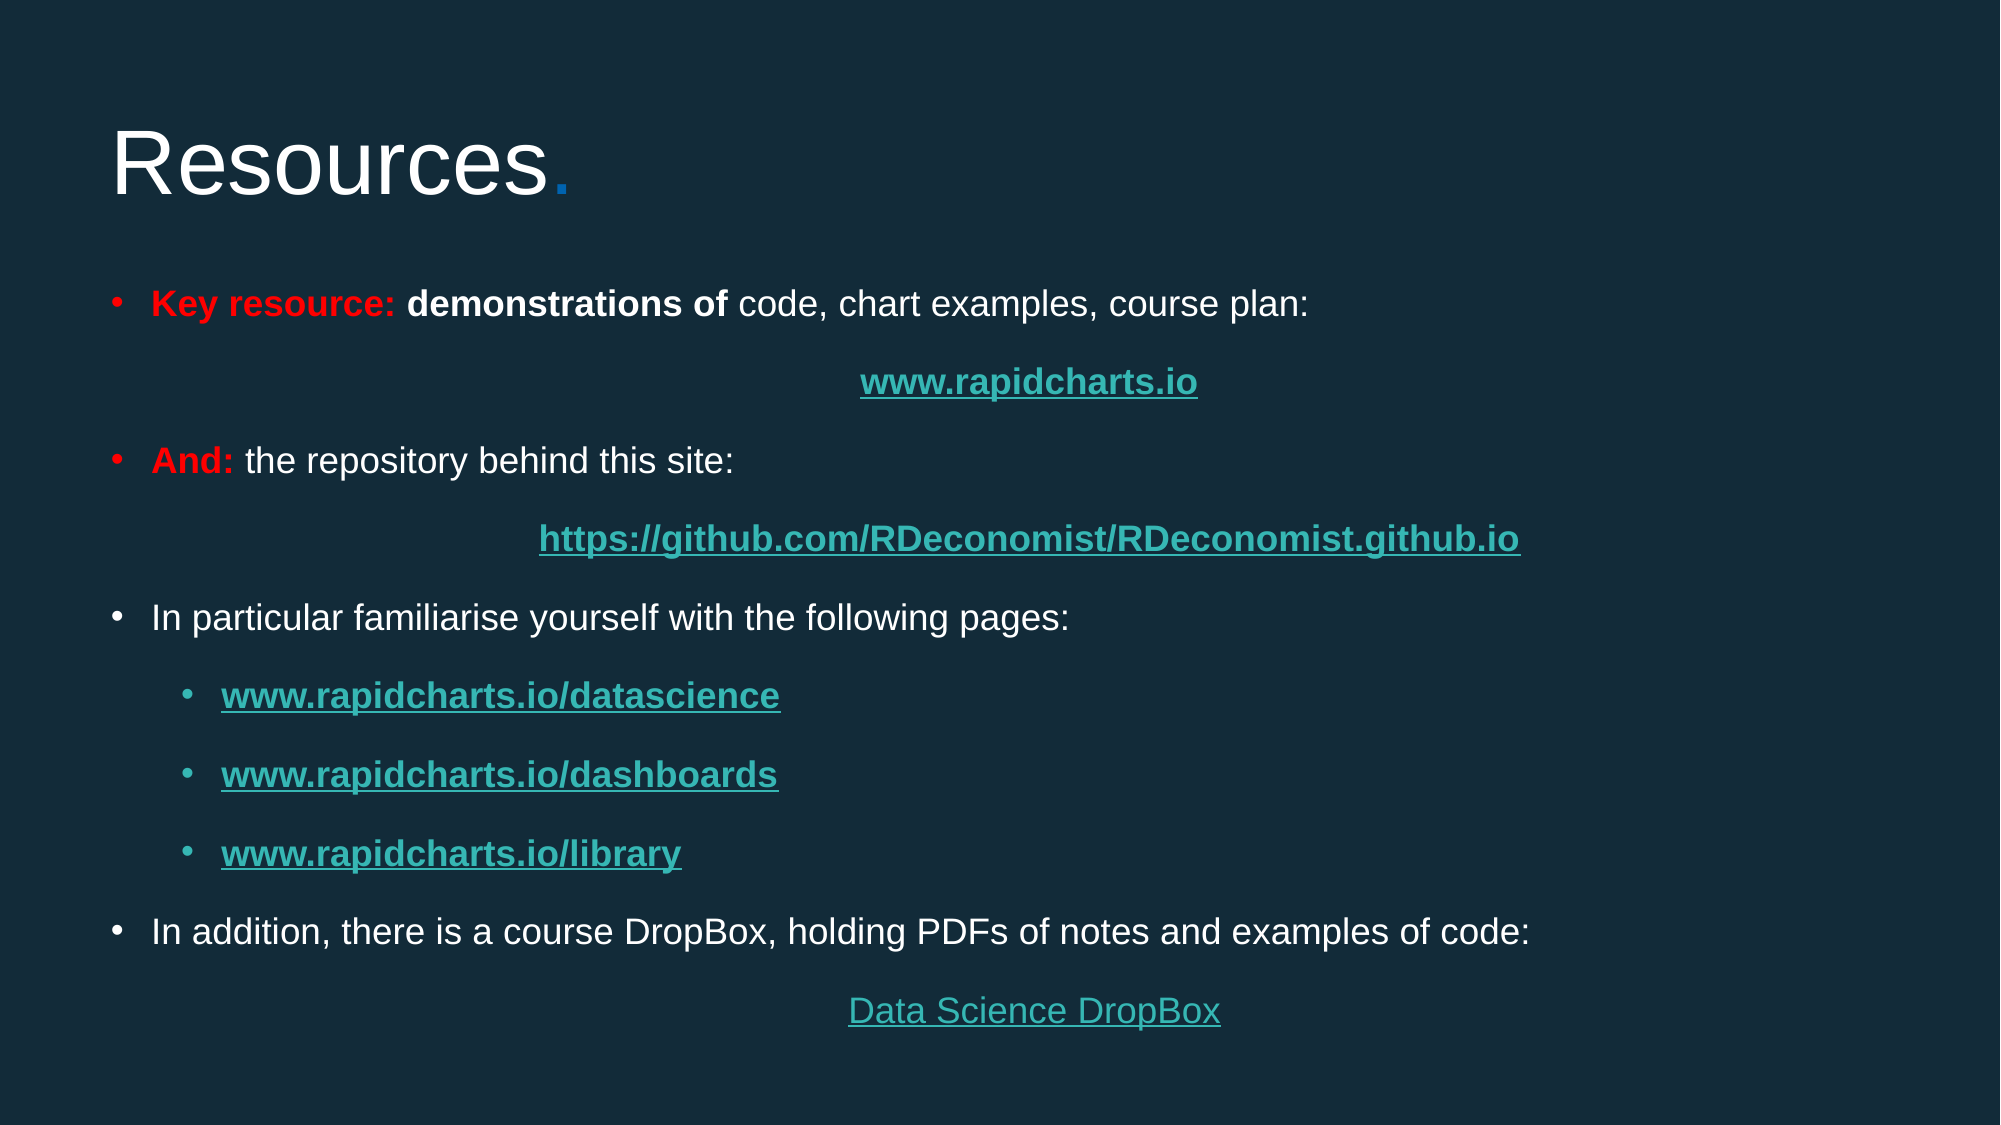

# Resources.
Key resource: demonstrations of code, chart examples, course plan:
www.rapidcharts.io
And: the repository behind this site:
https://github.com/RDeconomist/RDeconomist.github.io
In particular familiarise yourself with the following pages:
www.rapidcharts.io/datascience
www.rapidcharts.io/dashboards
www.rapidcharts.io/library
In addition, there is a course DropBox, holding PDFs of notes and examples of code:
Data Science DropBox